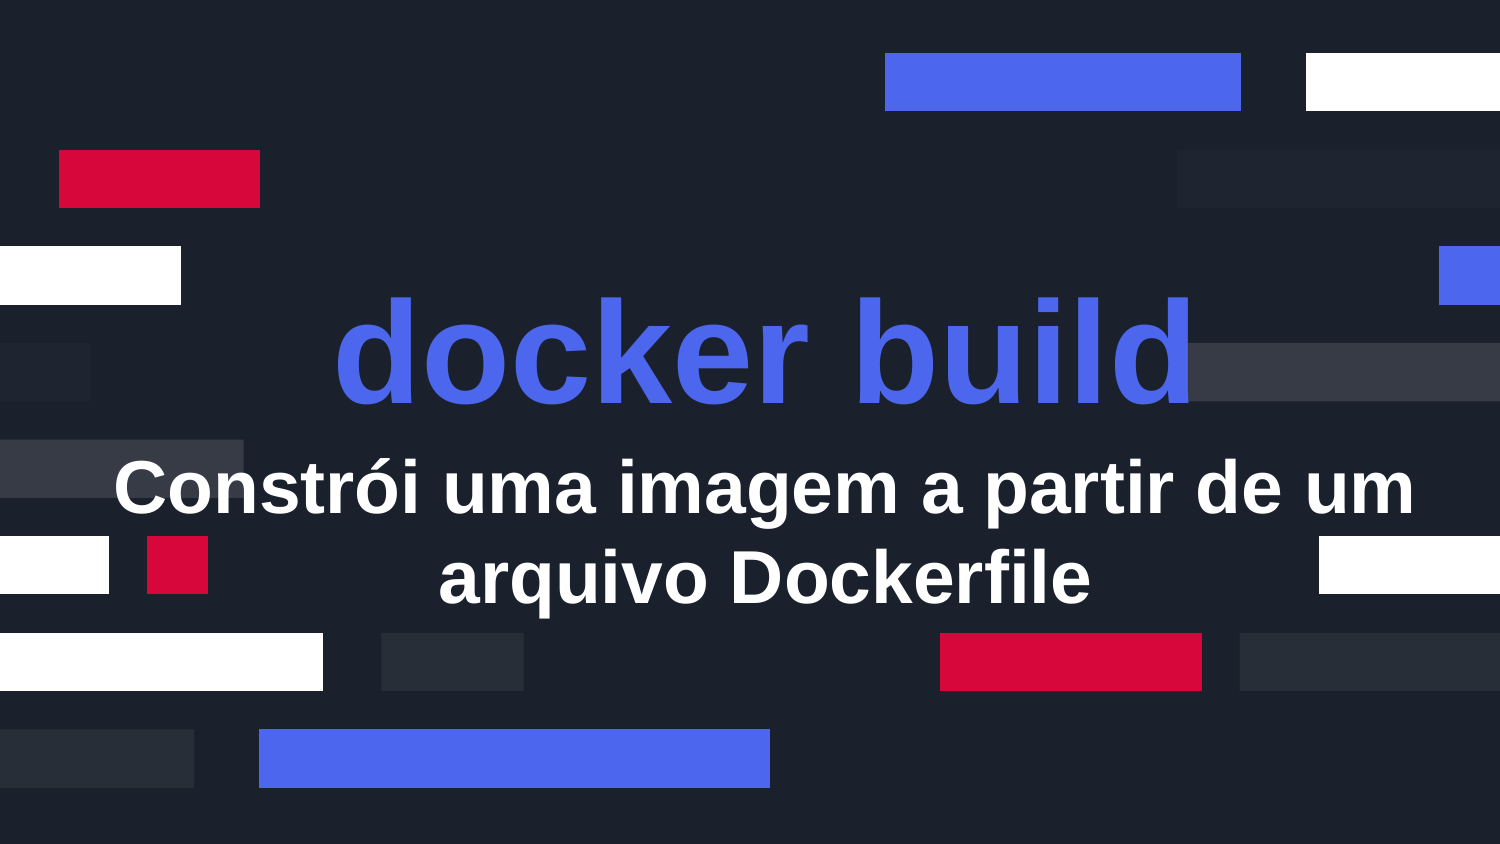

docker build
# Constrói uma imagem a partir de um arquivo Dockerfile